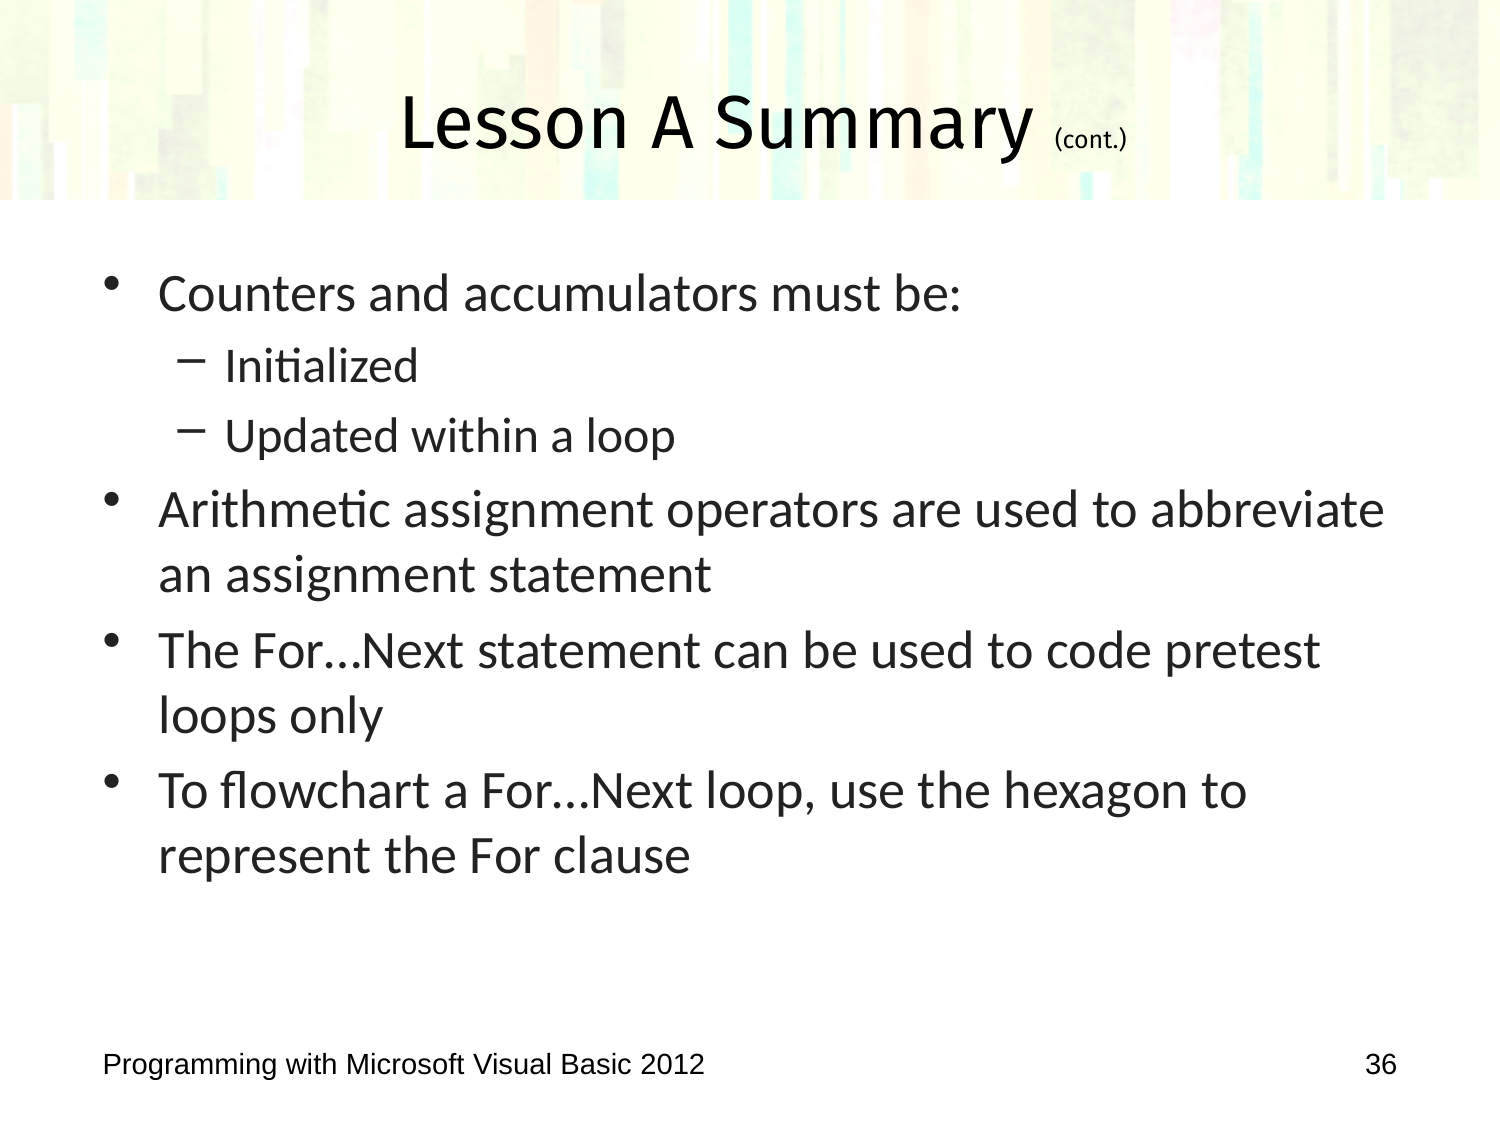

# Lesson A Summary (cont.)
Counters and accumulators must be:
Initialized
Updated within a loop
Arithmetic assignment operators are used to abbreviate an assignment statement
The For…Next statement can be used to code pretest loops only
To flowchart a For…Next loop, use the hexagon to represent the For clause

Programming with Microsoft Visual Basic 2012
36